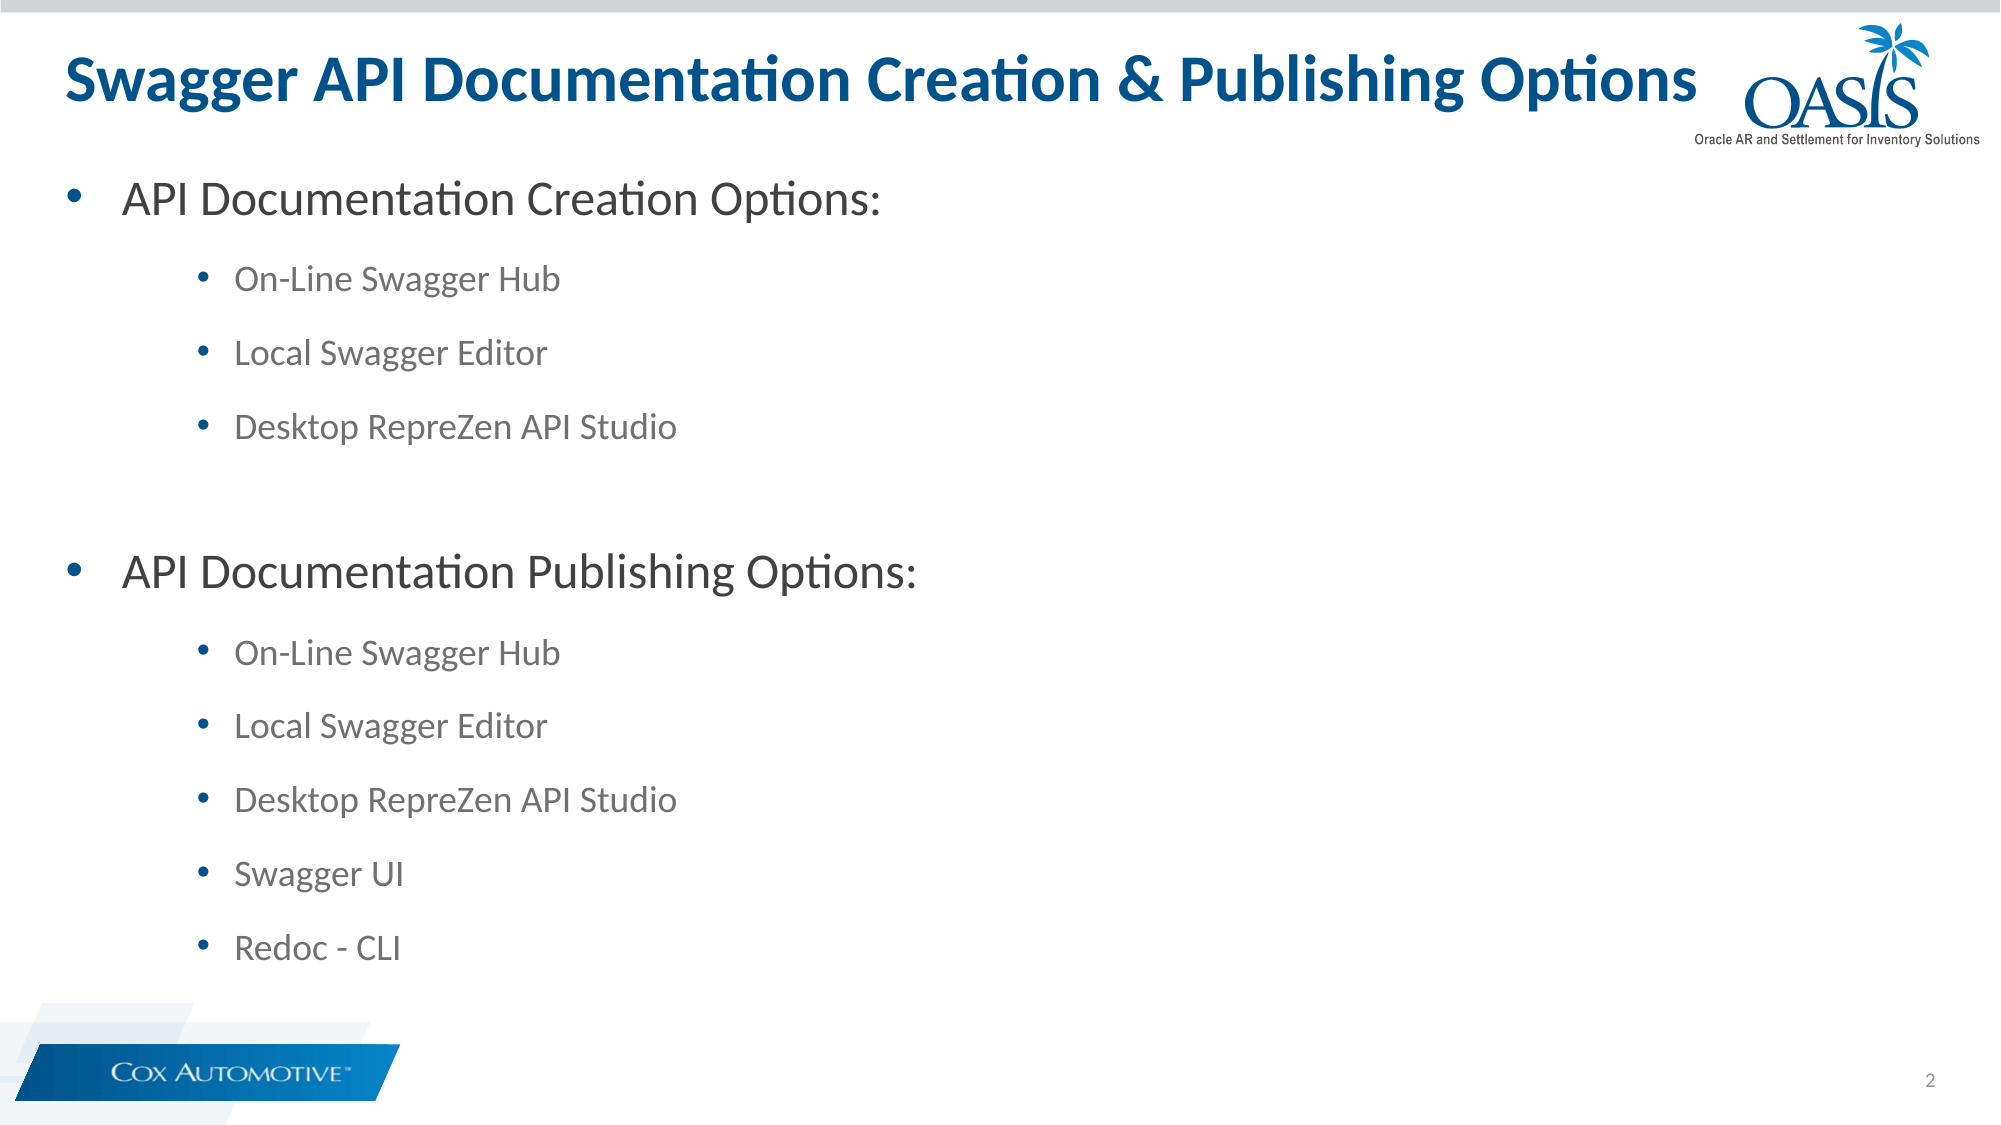

# Swagger API Documentation Creation & Publishing Options
API Documentation Creation Options:
On-Line Swagger Hub
Local Swagger Editor
Desktop RepreZen API Studio

API Documentation Publishing Options:
On-Line Swagger Hub
Local Swagger Editor
Desktop RepreZen API Studio
Swagger UI
Redoc - CLI

2